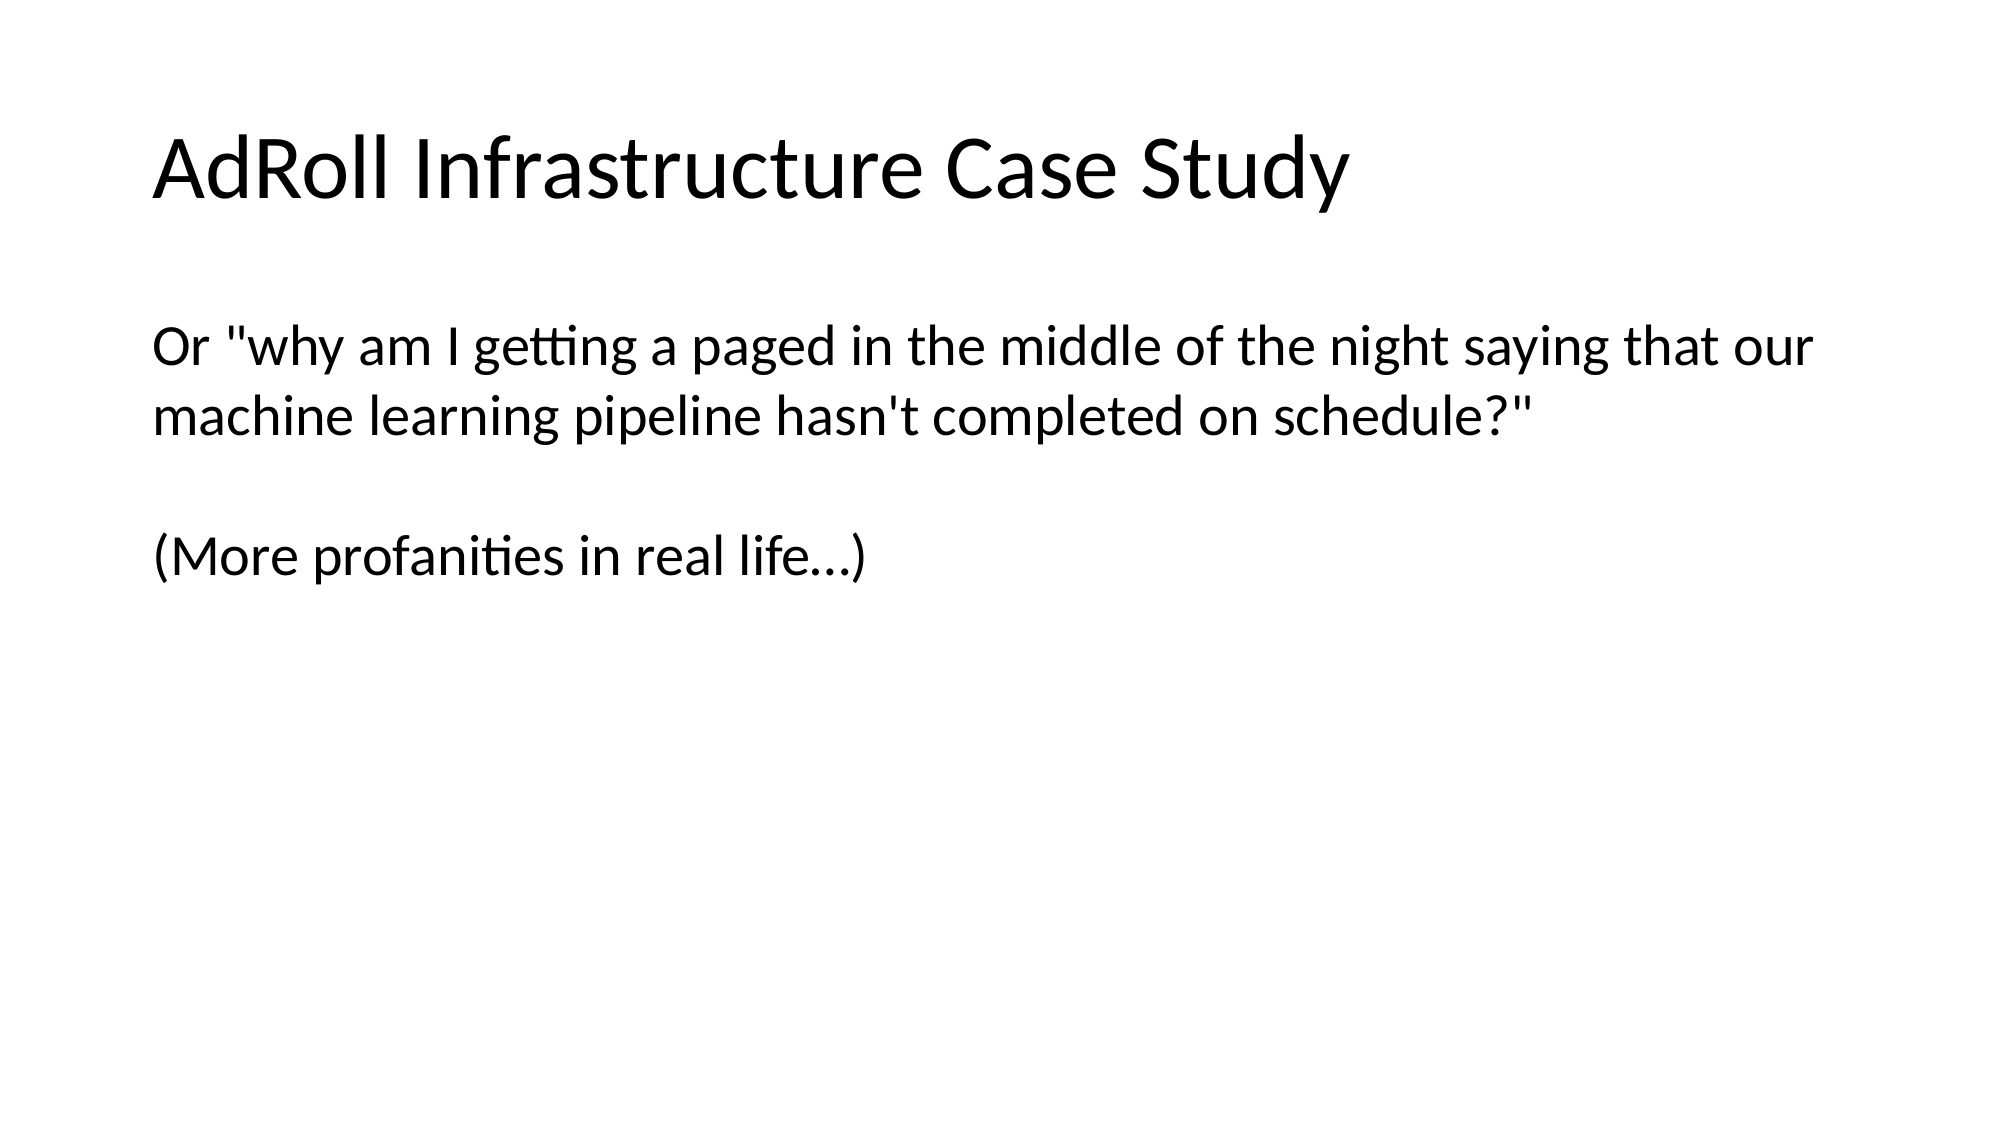

# AdRoll Infrastructure Case Study
Or "why am I getting a paged in the middle of the night saying that our machine learning pipeline hasn't completed on schedule?"

(More profanities in real life…)